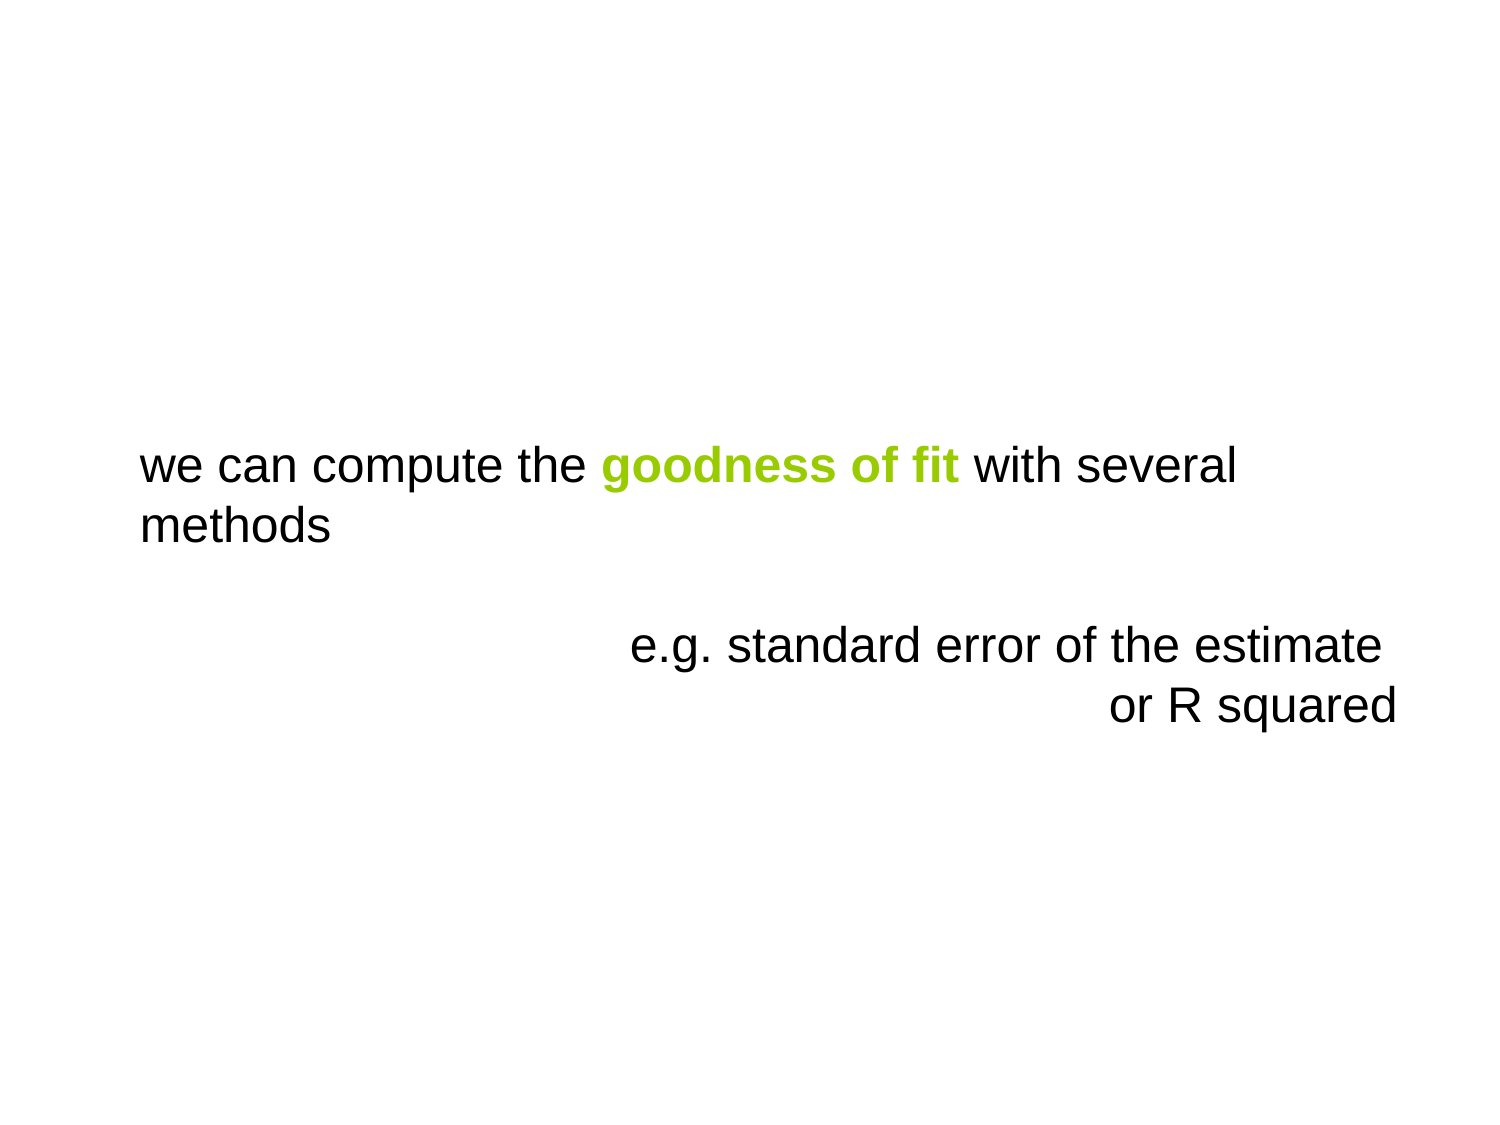

we can compute the goodness of fit with several methods

e.g. standard error of the estimate
or R squared